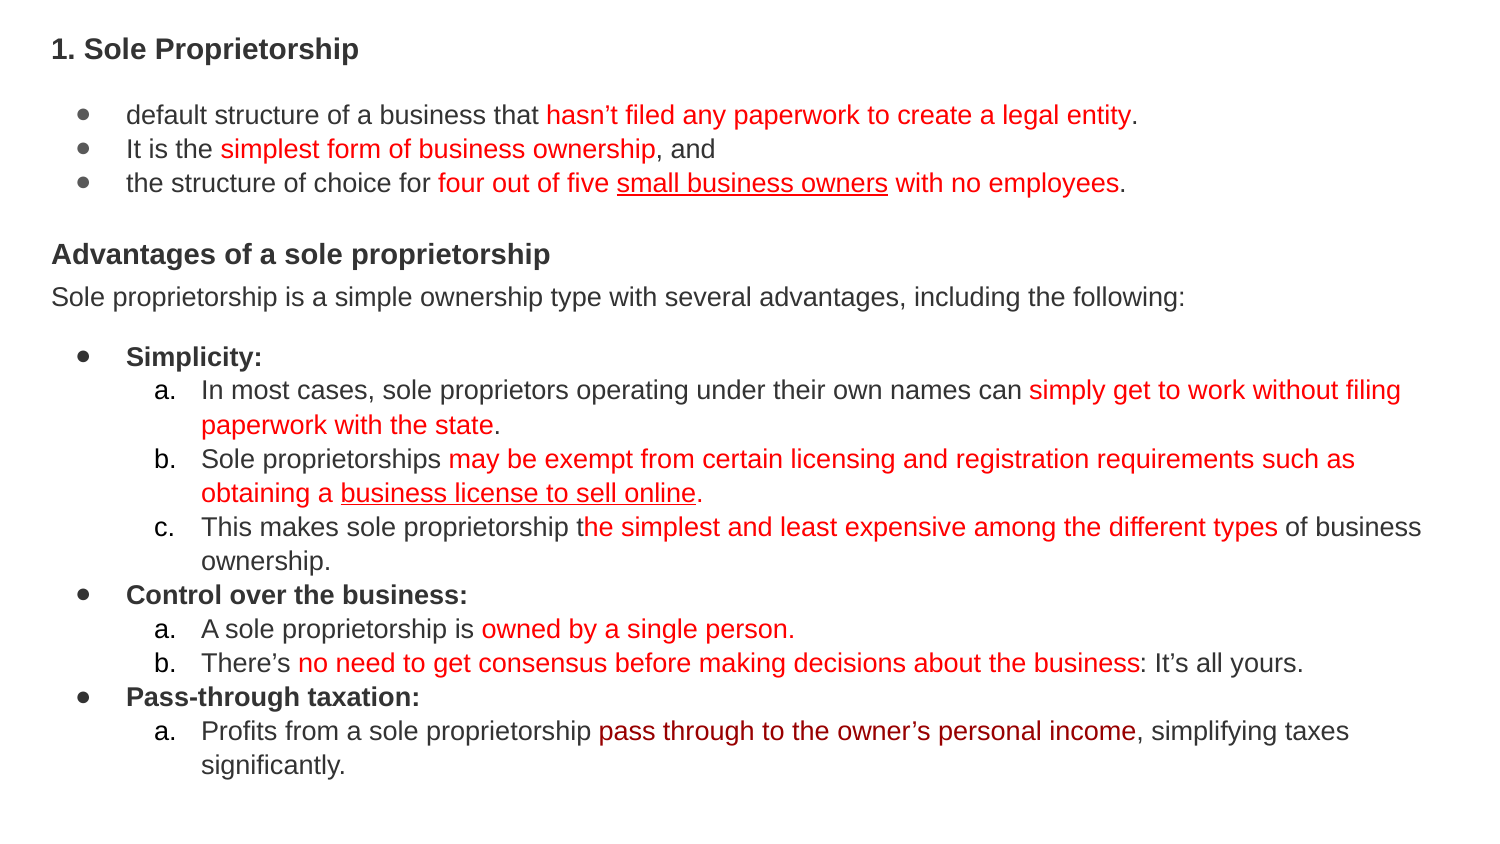

# 1. Sole Proprietorship
default structure of a business that hasn’t filed any paperwork to create a legal entity.
It is the simplest form of business ownership, and
the structure of choice for four out of five small business owners with no employees.
Advantages of a sole proprietorship
Sole proprietorship is a simple ownership type with several advantages, including the following:
Simplicity:
In most cases, sole proprietors operating under their own names can simply get to work without filing paperwork with the state.
Sole proprietorships may be exempt from certain licensing and registration requirements such as obtaining a business license to sell online.
This makes sole proprietorship the simplest and least expensive among the different types of business ownership.
Control over the business:
A sole proprietorship is owned by a single person.
There’s no need to get consensus before making decisions about the business: It’s all yours.
Pass-through taxation:
Profits from a sole proprietorship pass through to the owner’s personal income, simplifying taxes significantly.